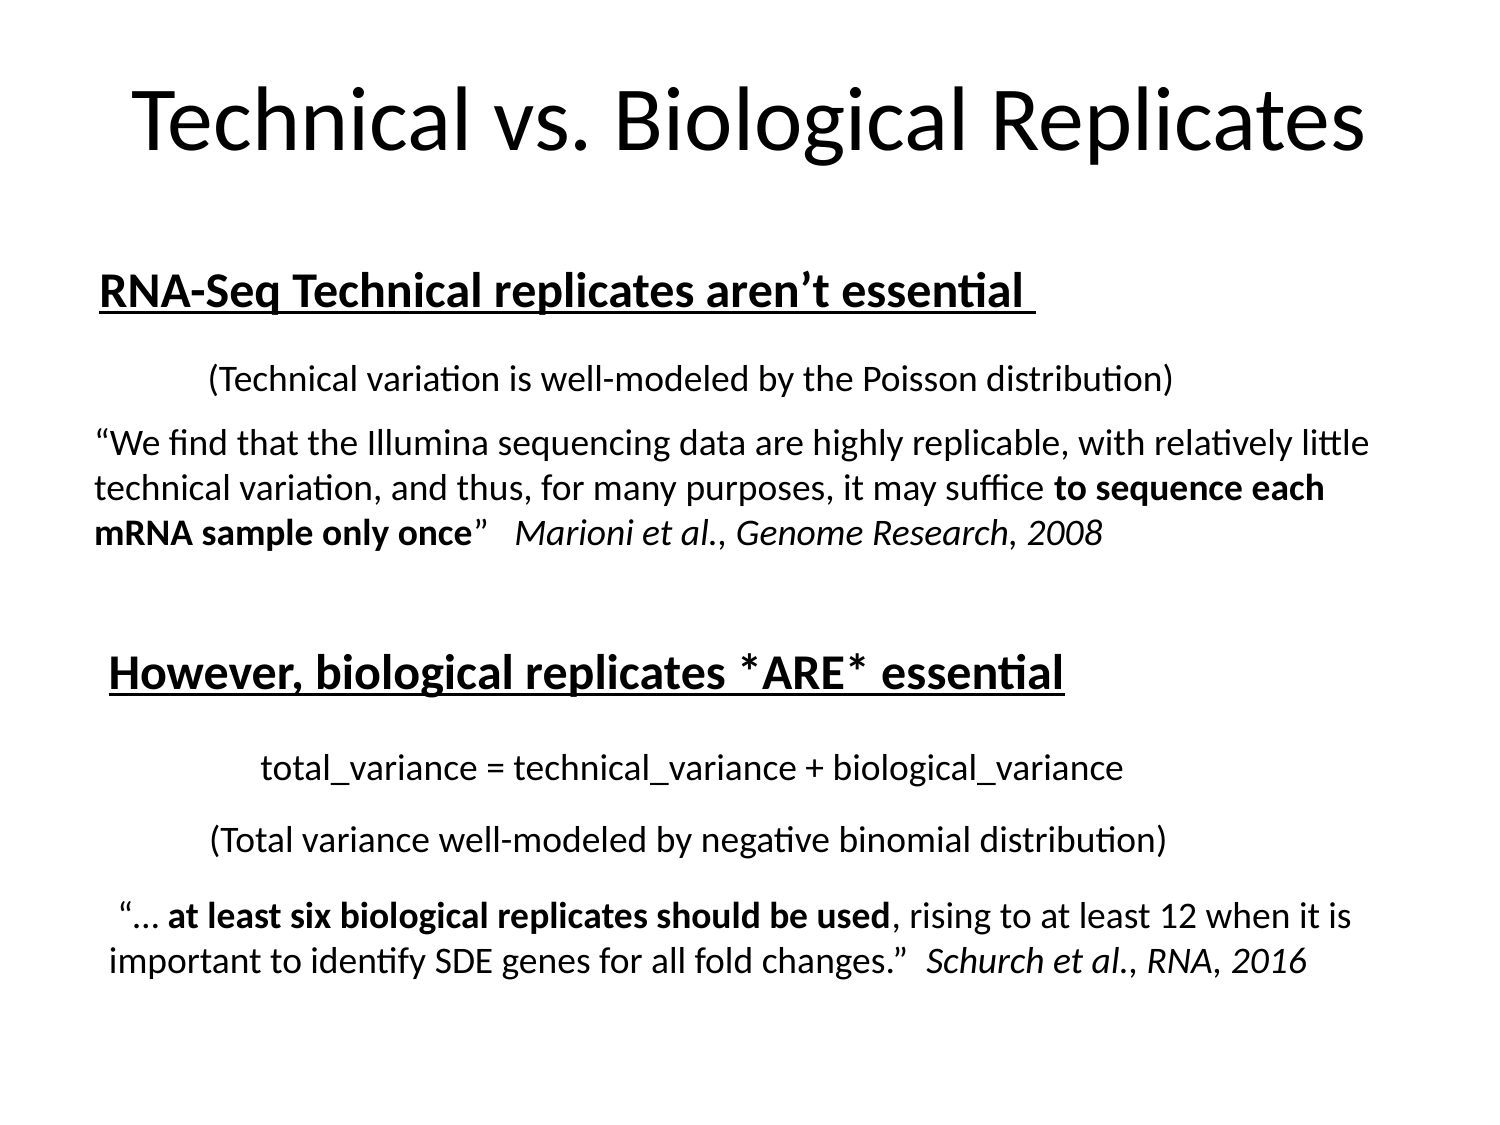

# Technical vs. Biological Replicates
RNA-Seq Technical replicates aren’t essential
(Technical variation is well-modeled by the Poisson distribution)
“We find that the Illumina sequencing data are highly replicable, with relatively little technical variation, and thus, for many purposes, it may suffice to sequence each mRNA sample only once”   Marioni et al., Genome Research, 2008
However, biological replicates *ARE* essential
total_variance = technical_variance + biological_variance
(Total variance well-modeled by negative binomial distribution)
 “… at least six biological replicates should be used, rising to at least 12 when it is important to identify SDE genes for all fold changes.”  Schurch et al., RNA, 2016